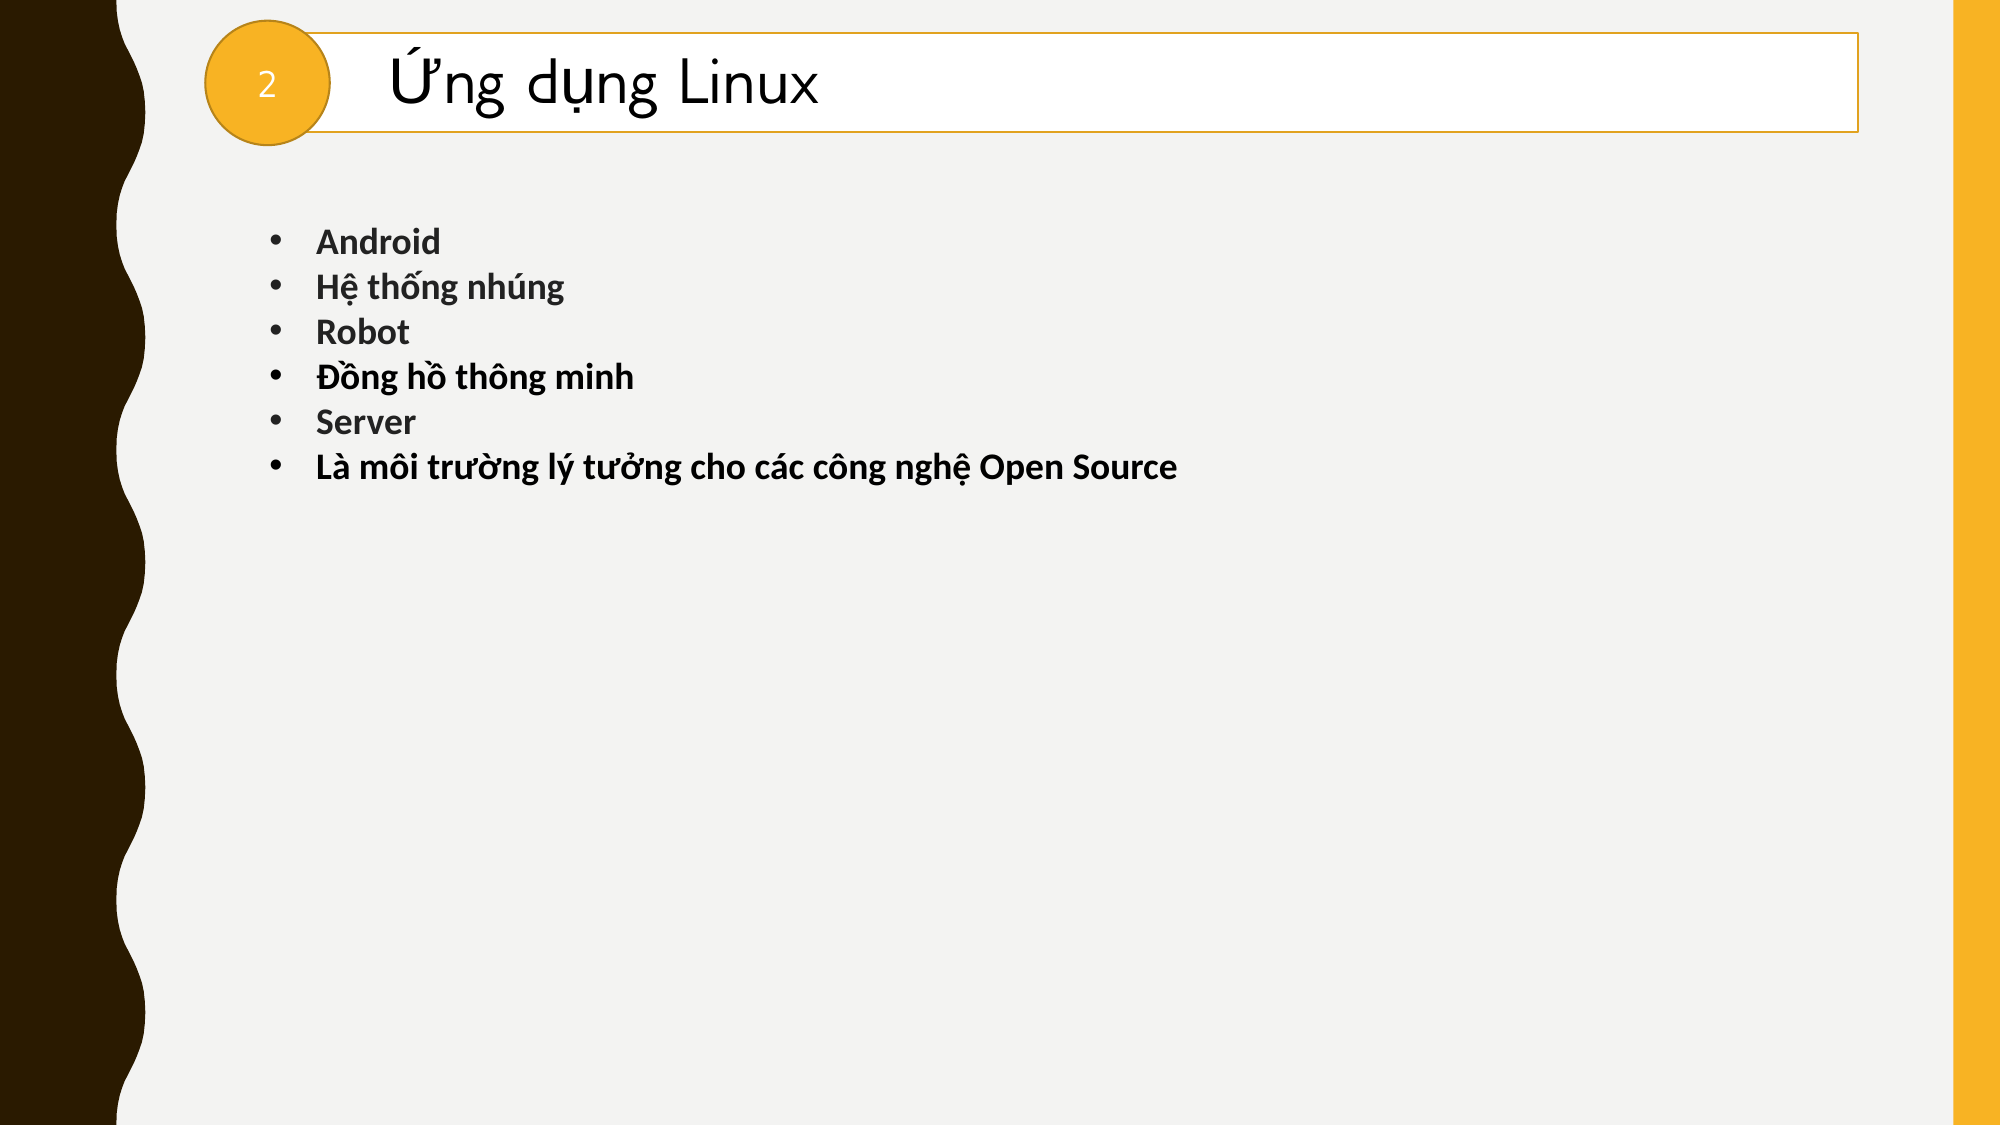

2

Ứng dụng Linux
Android
Hệ thống nhúng
Robot
Đồng hồ thông minh
Server
Là môi trường lý tưởng cho các công nghệ Open Source